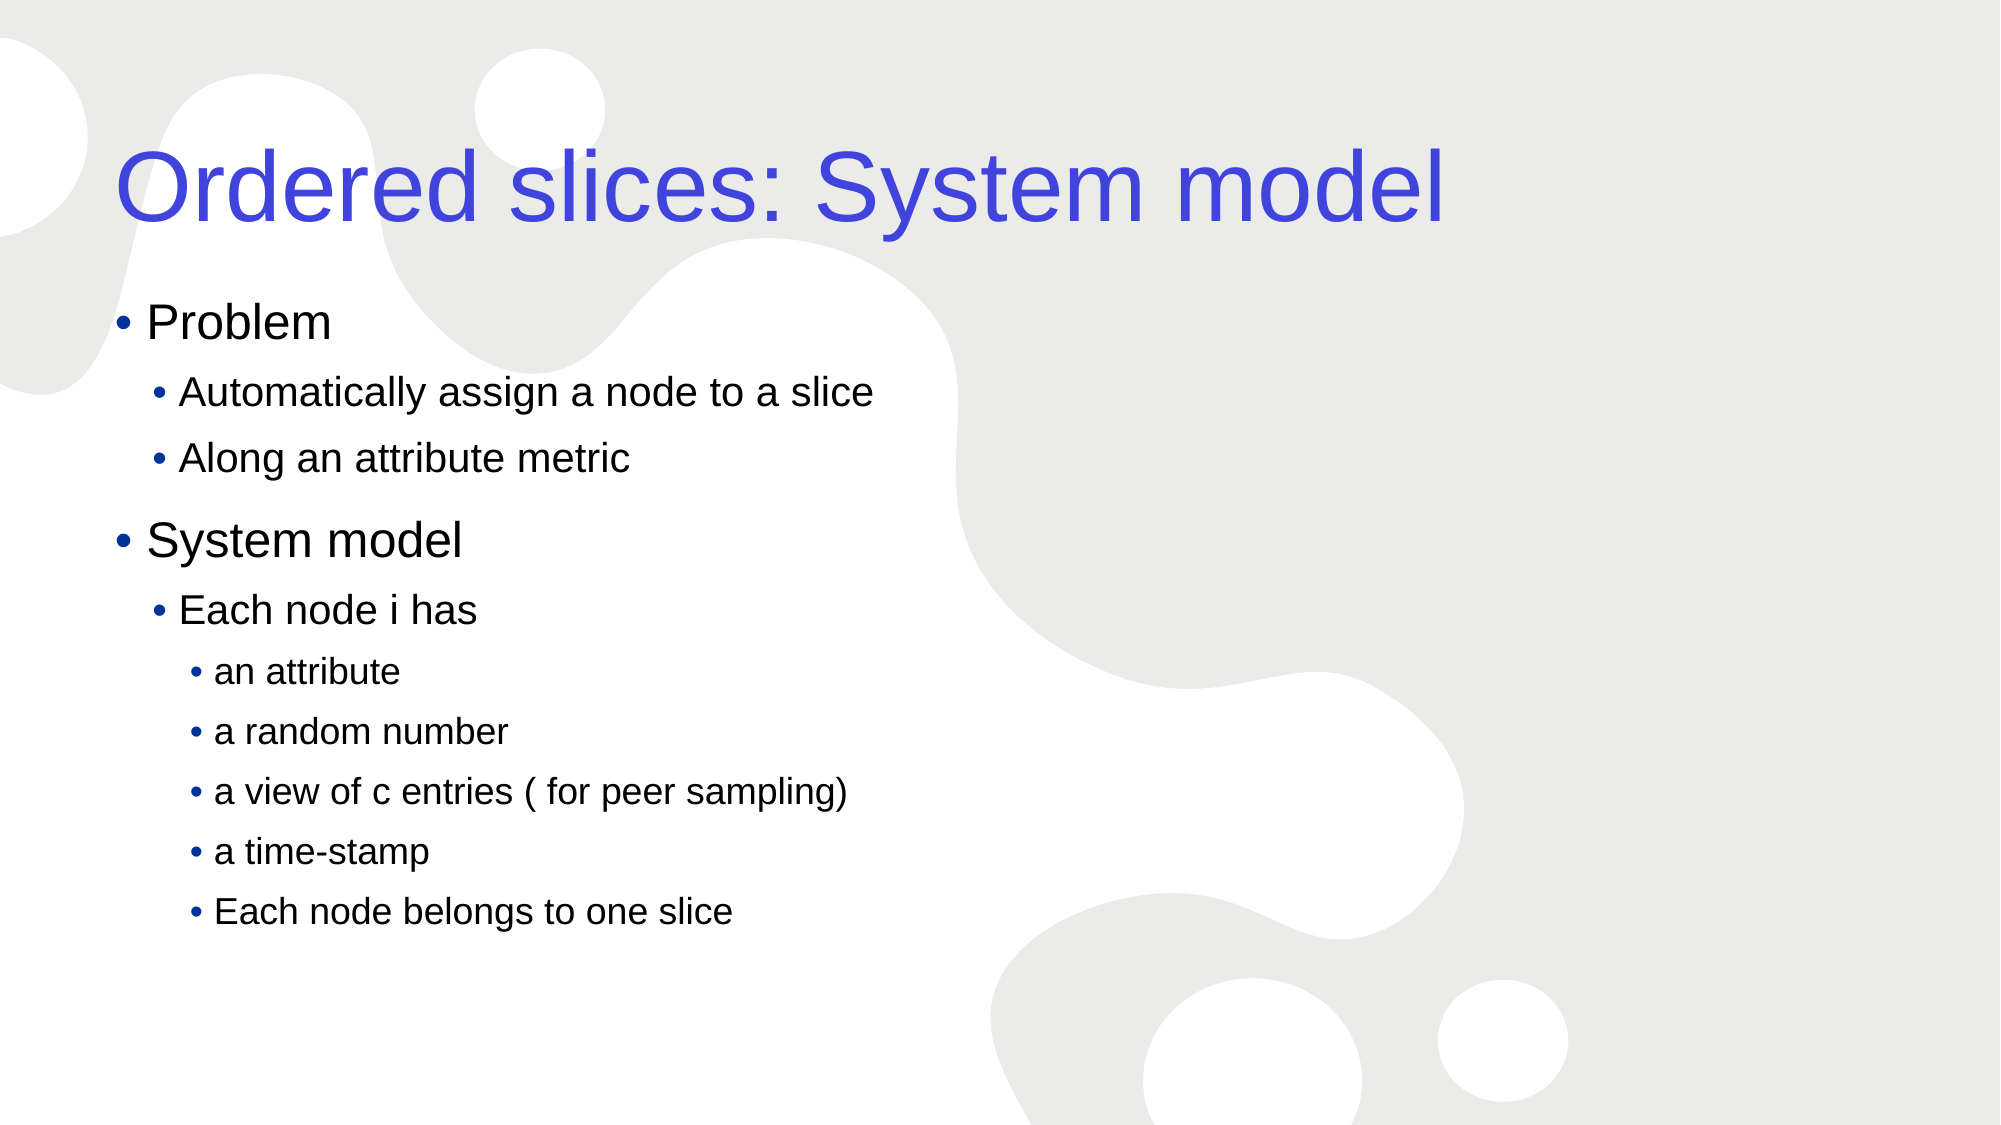

# Ordered slices: System model
• Problem
• Automatically assign a node to a slice
• Along an attribute metric
• System model
• Each node i has
• an attribute
• a random number
• a view of c entries ( for peer sampling)
• a time-stamp
• Each node belongs to one slice